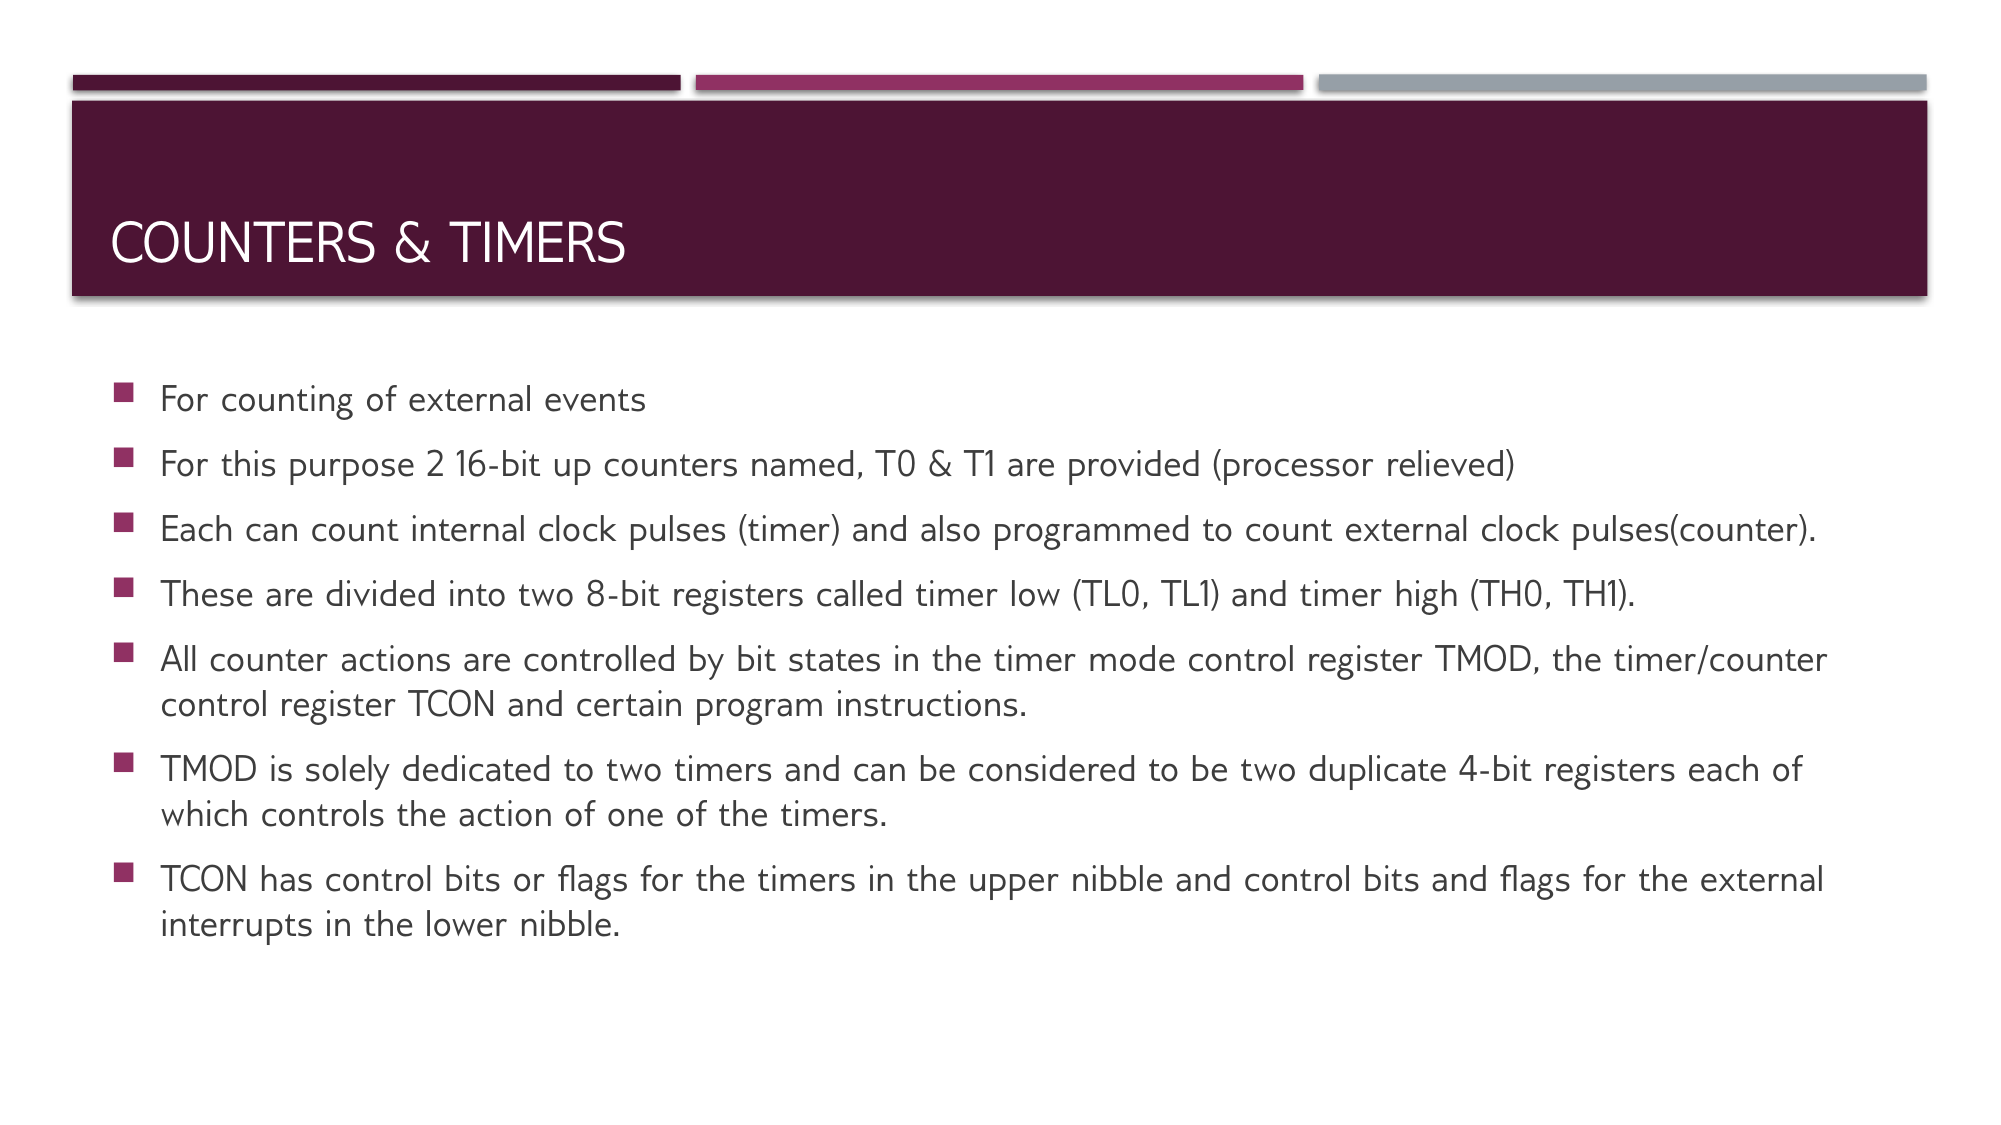

# Counters & timers
For counting of external events
For this purpose 2 16-bit up counters named, T0 & T1 are provided (processor relieved)
Each can count internal clock pulses (timer) and also programmed to count external clock pulses(counter).
These are divided into two 8-bit registers called timer low (TL0, TL1) and timer high (TH0, TH1).
All counter actions are controlled by bit states in the timer mode control register TMOD, the timer/counter control register TCON and certain program instructions.
TMOD is solely dedicated to two timers and can be considered to be two duplicate 4-bit registers each of which controls the action of one of the timers.
TCON has control bits or flags for the timers in the upper nibble and control bits and flags for the external interrupts in the lower nibble.